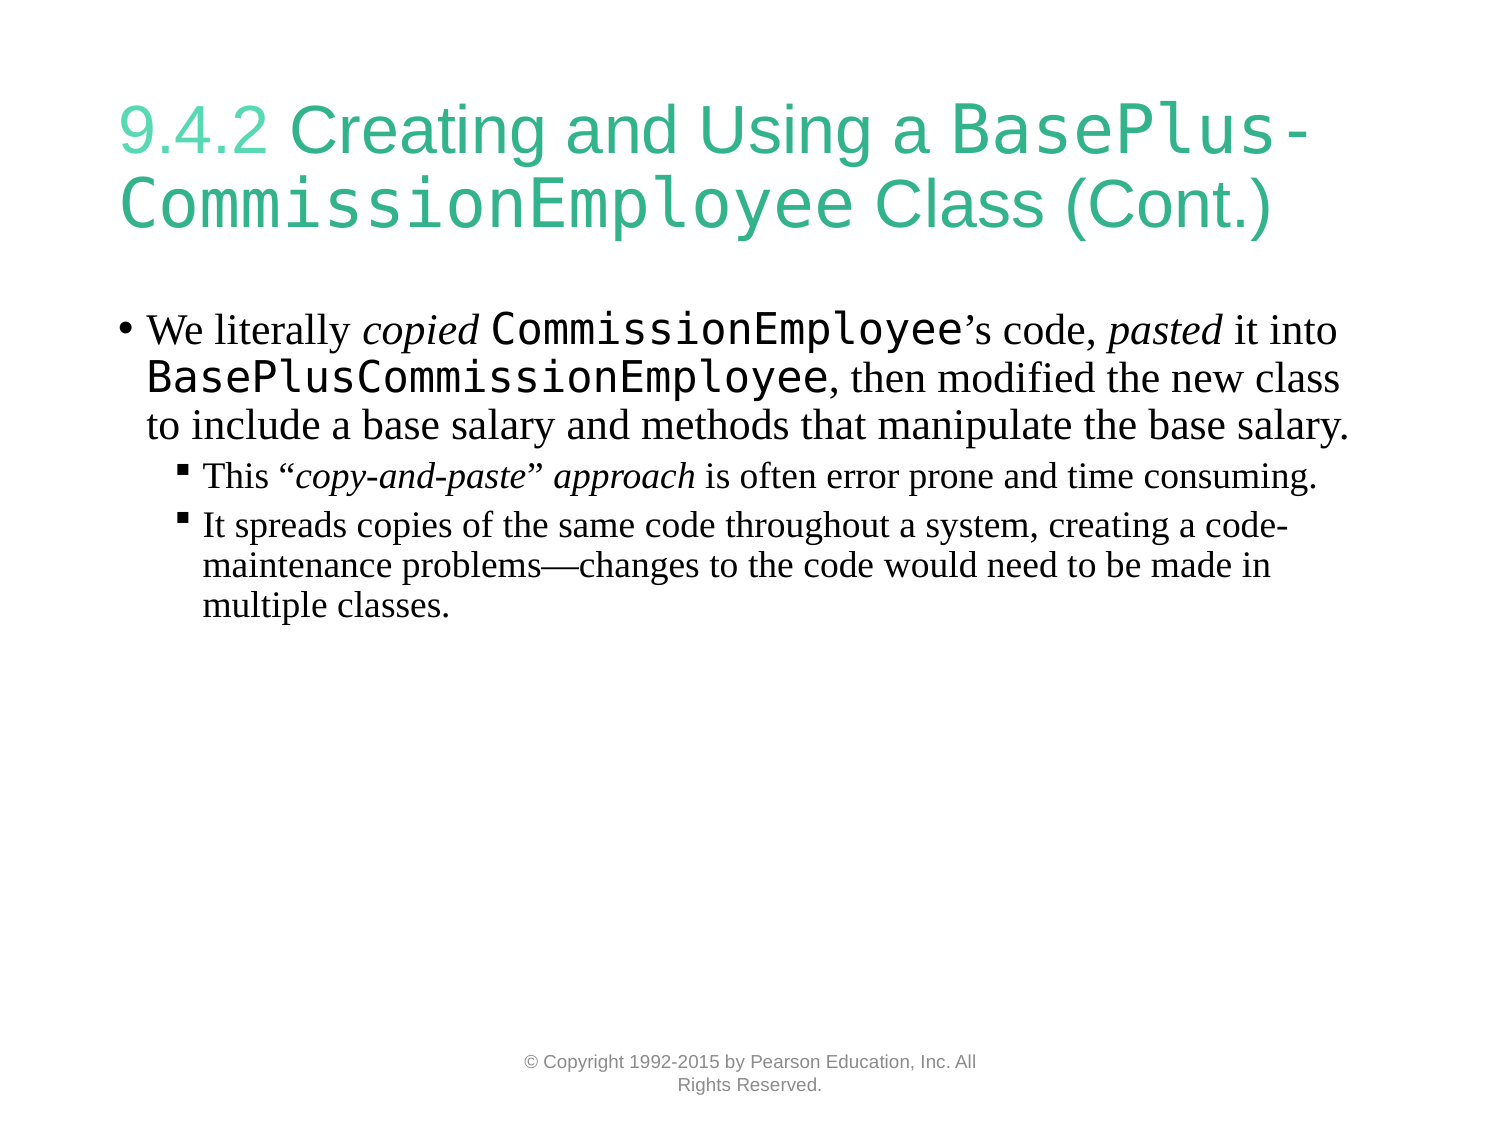

# 9.4.2 Creating and Using a BasePlus-CommissionEmployee Class (Cont.)
We literally copied CommissionEmployee’s code, pasted it into BasePlusCommissionEmployee, then modified the new class to include a base salary and methods that manipulate the base salary.
This “copy-and-paste” approach is often error prone and time consuming.
It spreads copies of the same code throughout a system, creating a code-maintenance problems—changes to the code would need to be made in multiple classes.
© Copyright 1992-2015 by Pearson Education, Inc. All Rights Reserved.